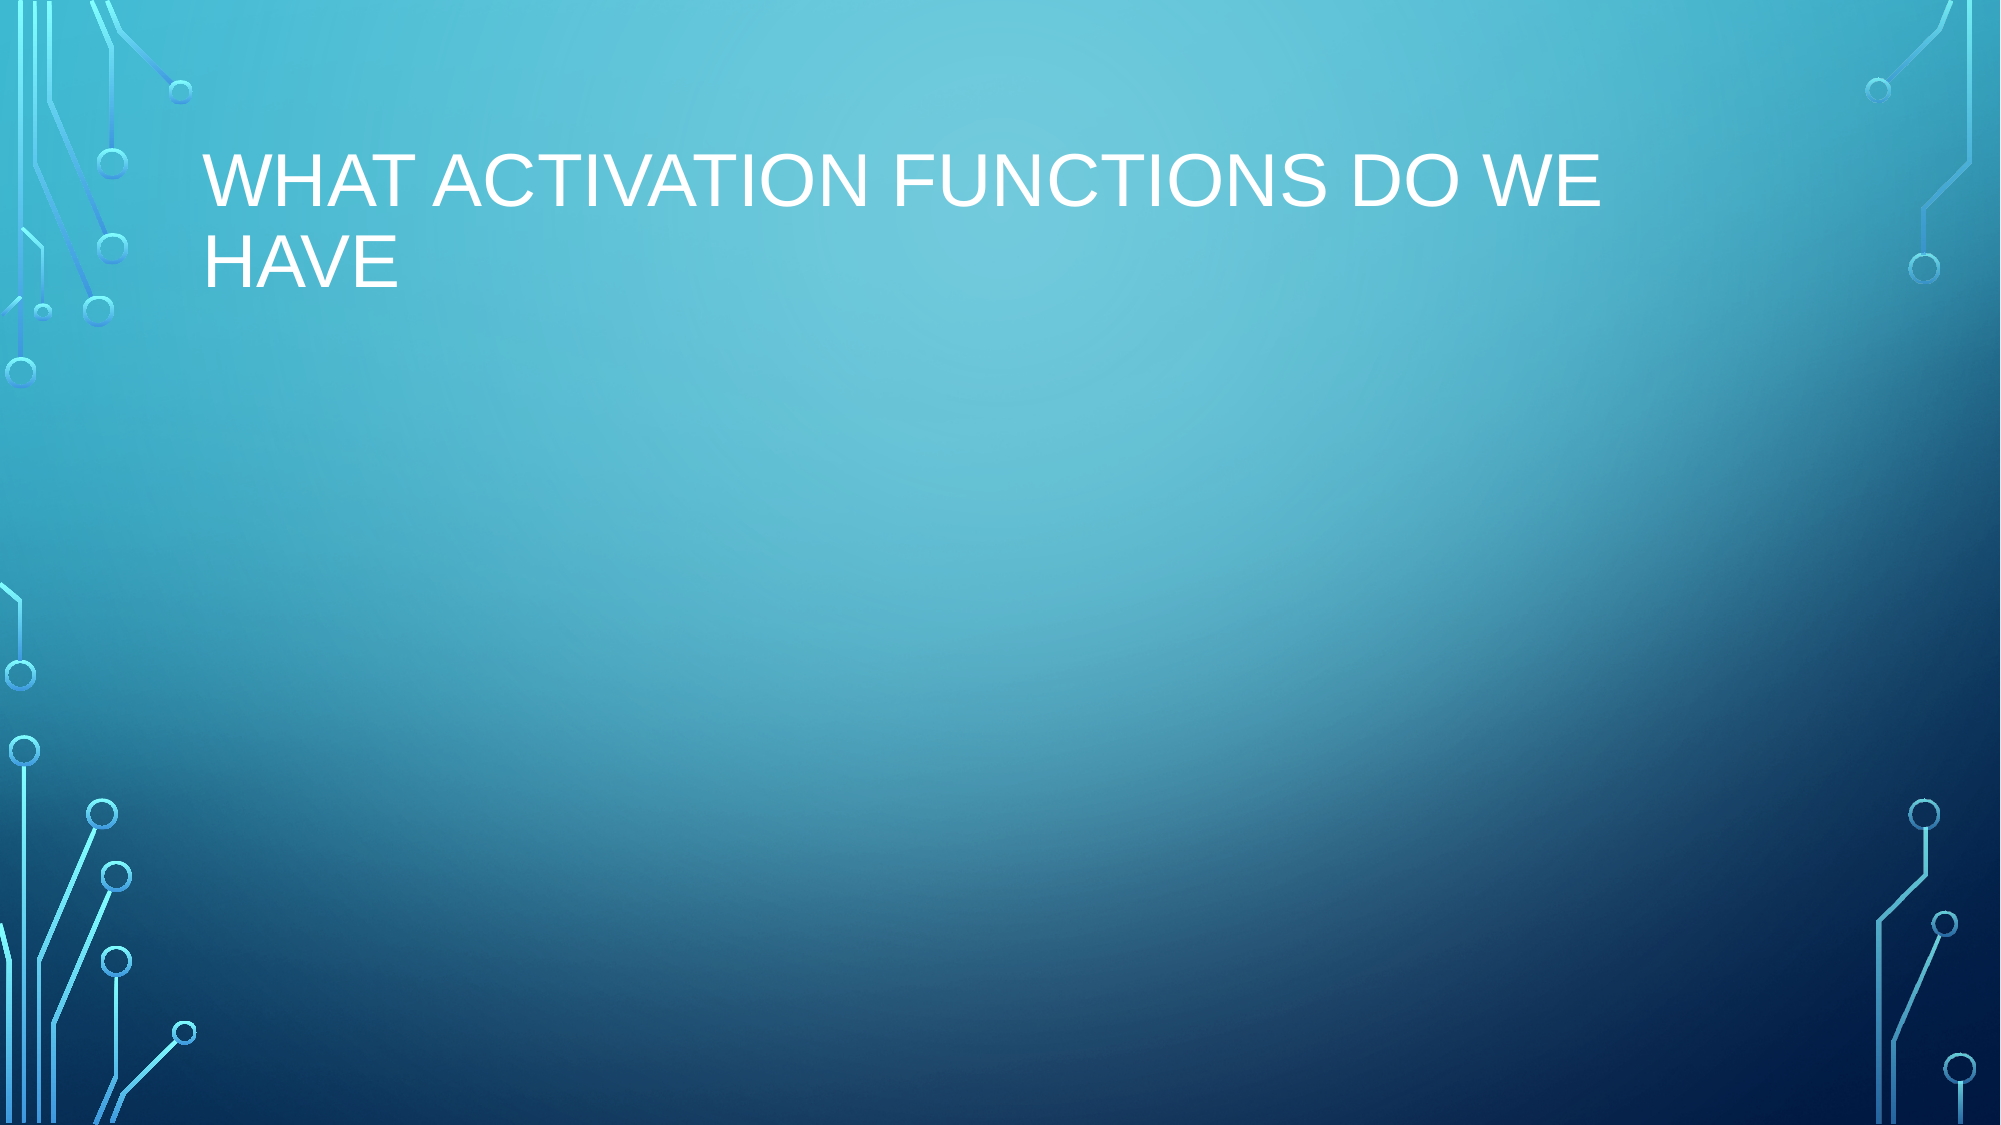

# What activation functions do we have